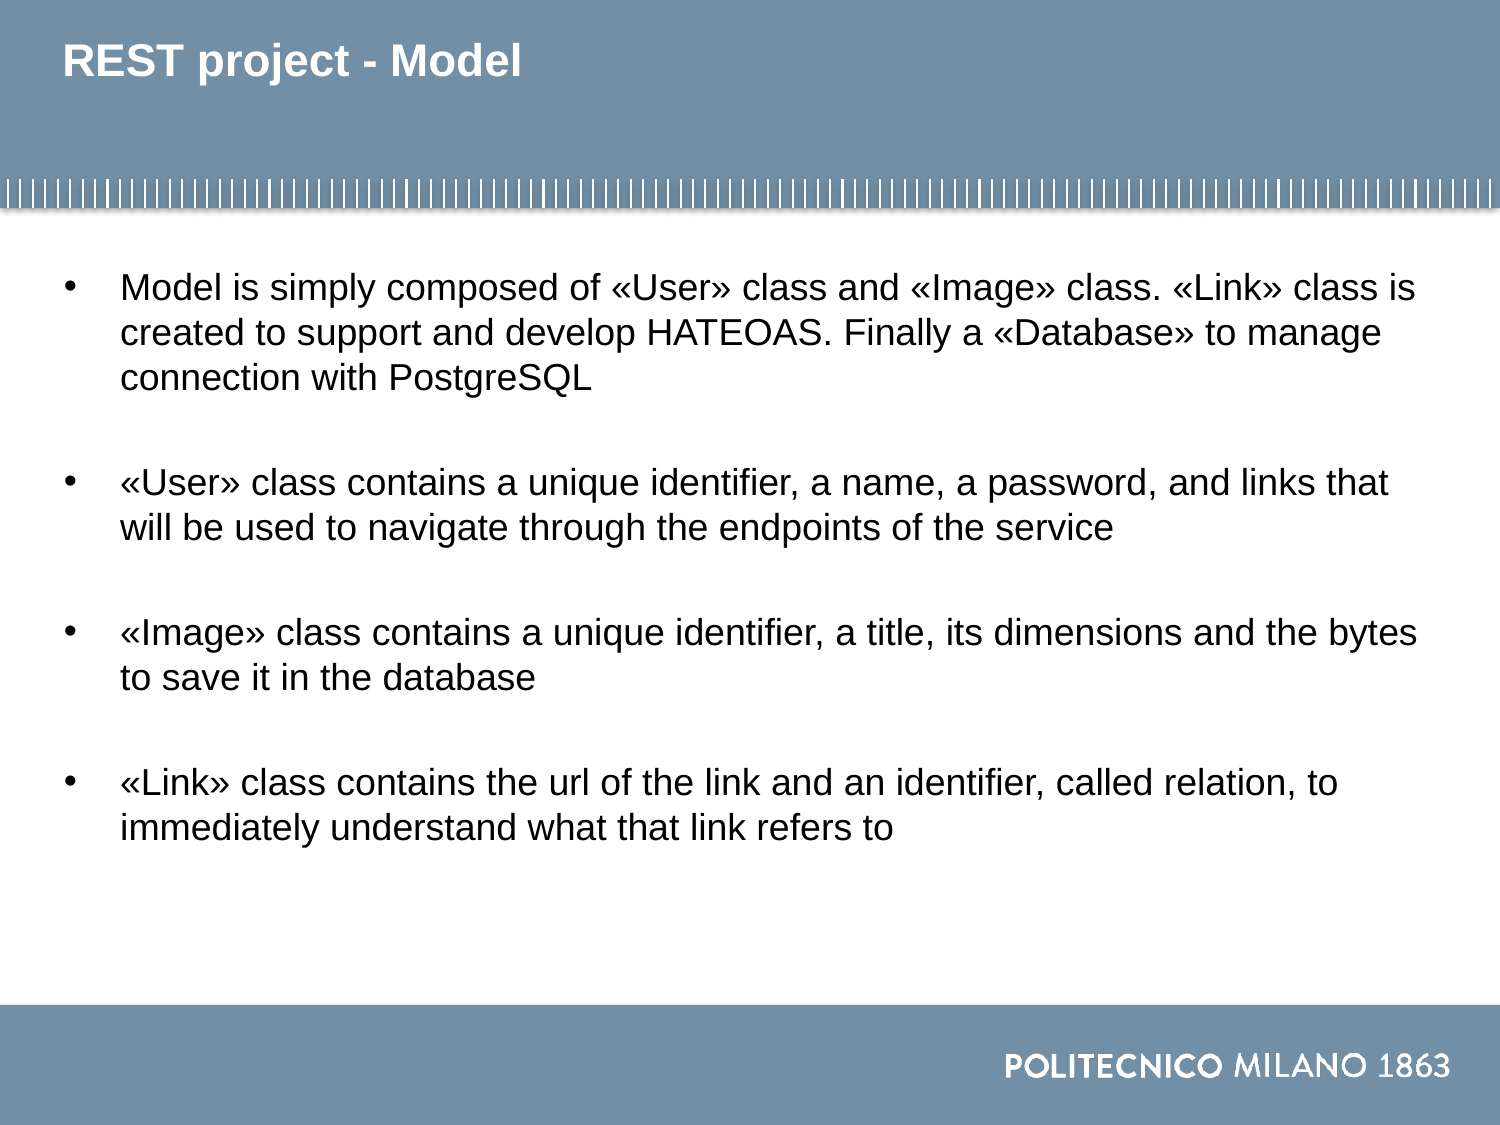

# REST project - Model
Model is simply composed of «User» class and «Image» class. «Link» class is created to support and develop HATEOAS. Finally a «Database» to manage connection with PostgreSQL

«User» class contains a unique identifier, a name, a password, and links that will be used to navigate through the endpoints of the service

«Image» class contains a unique identifier, a title, its dimensions and the bytes to save it in the database

«Link» class contains the url of the link and an identifier, called relation, to immediately understand what that link refers to